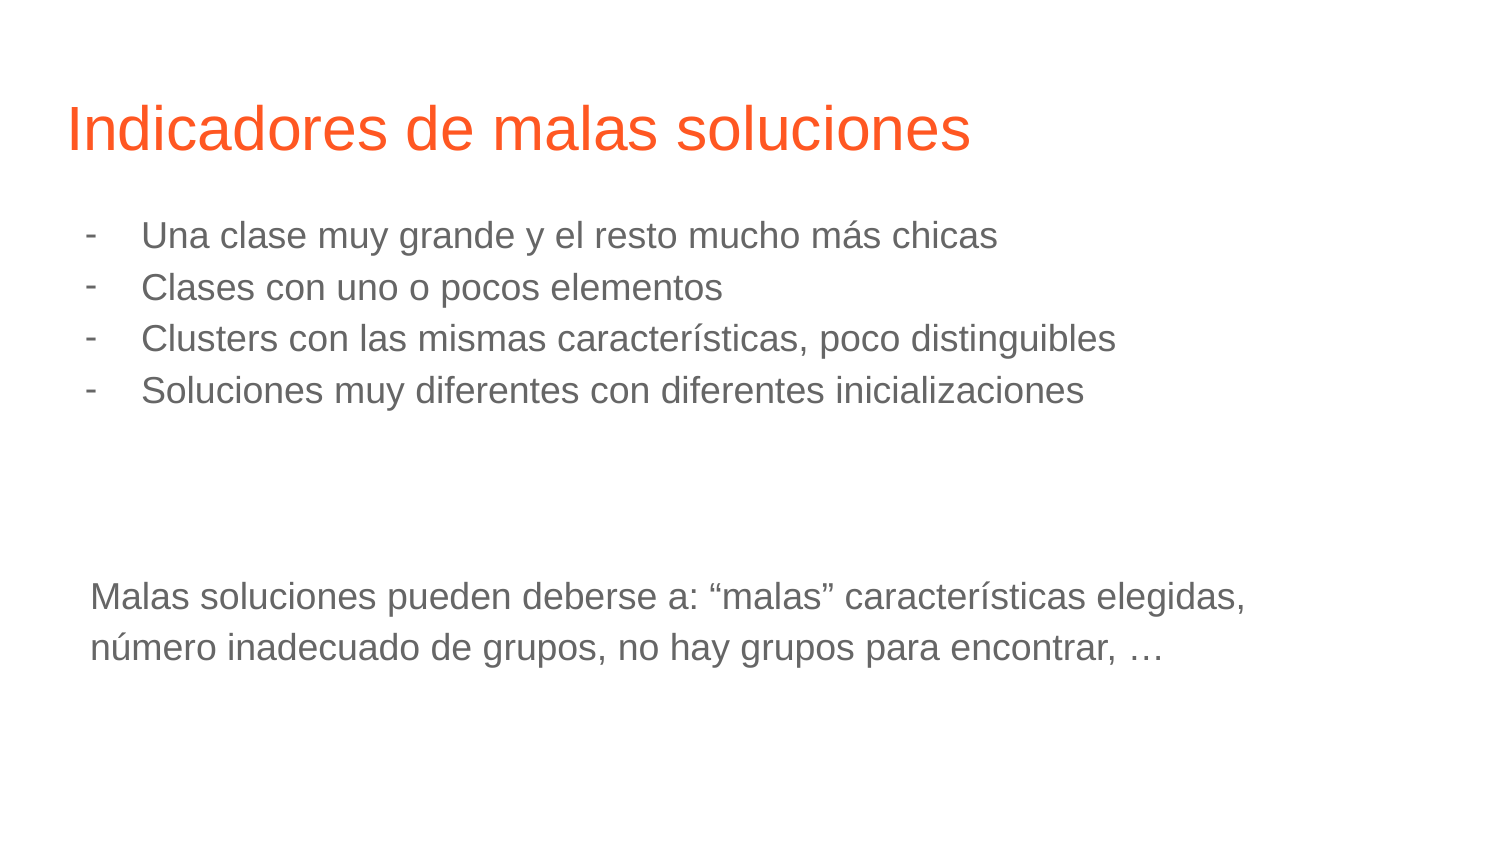

Indicadores de malas soluciones
Una clase muy grande y el resto mucho más chicas
Clases con uno o pocos elementos
Clusters con las mismas características, poco distinguibles
Soluciones muy diferentes con diferentes inicializaciones
Malas soluciones pueden deberse a: “malas” características elegidas, número inadecuado de grupos, no hay grupos para encontrar, …